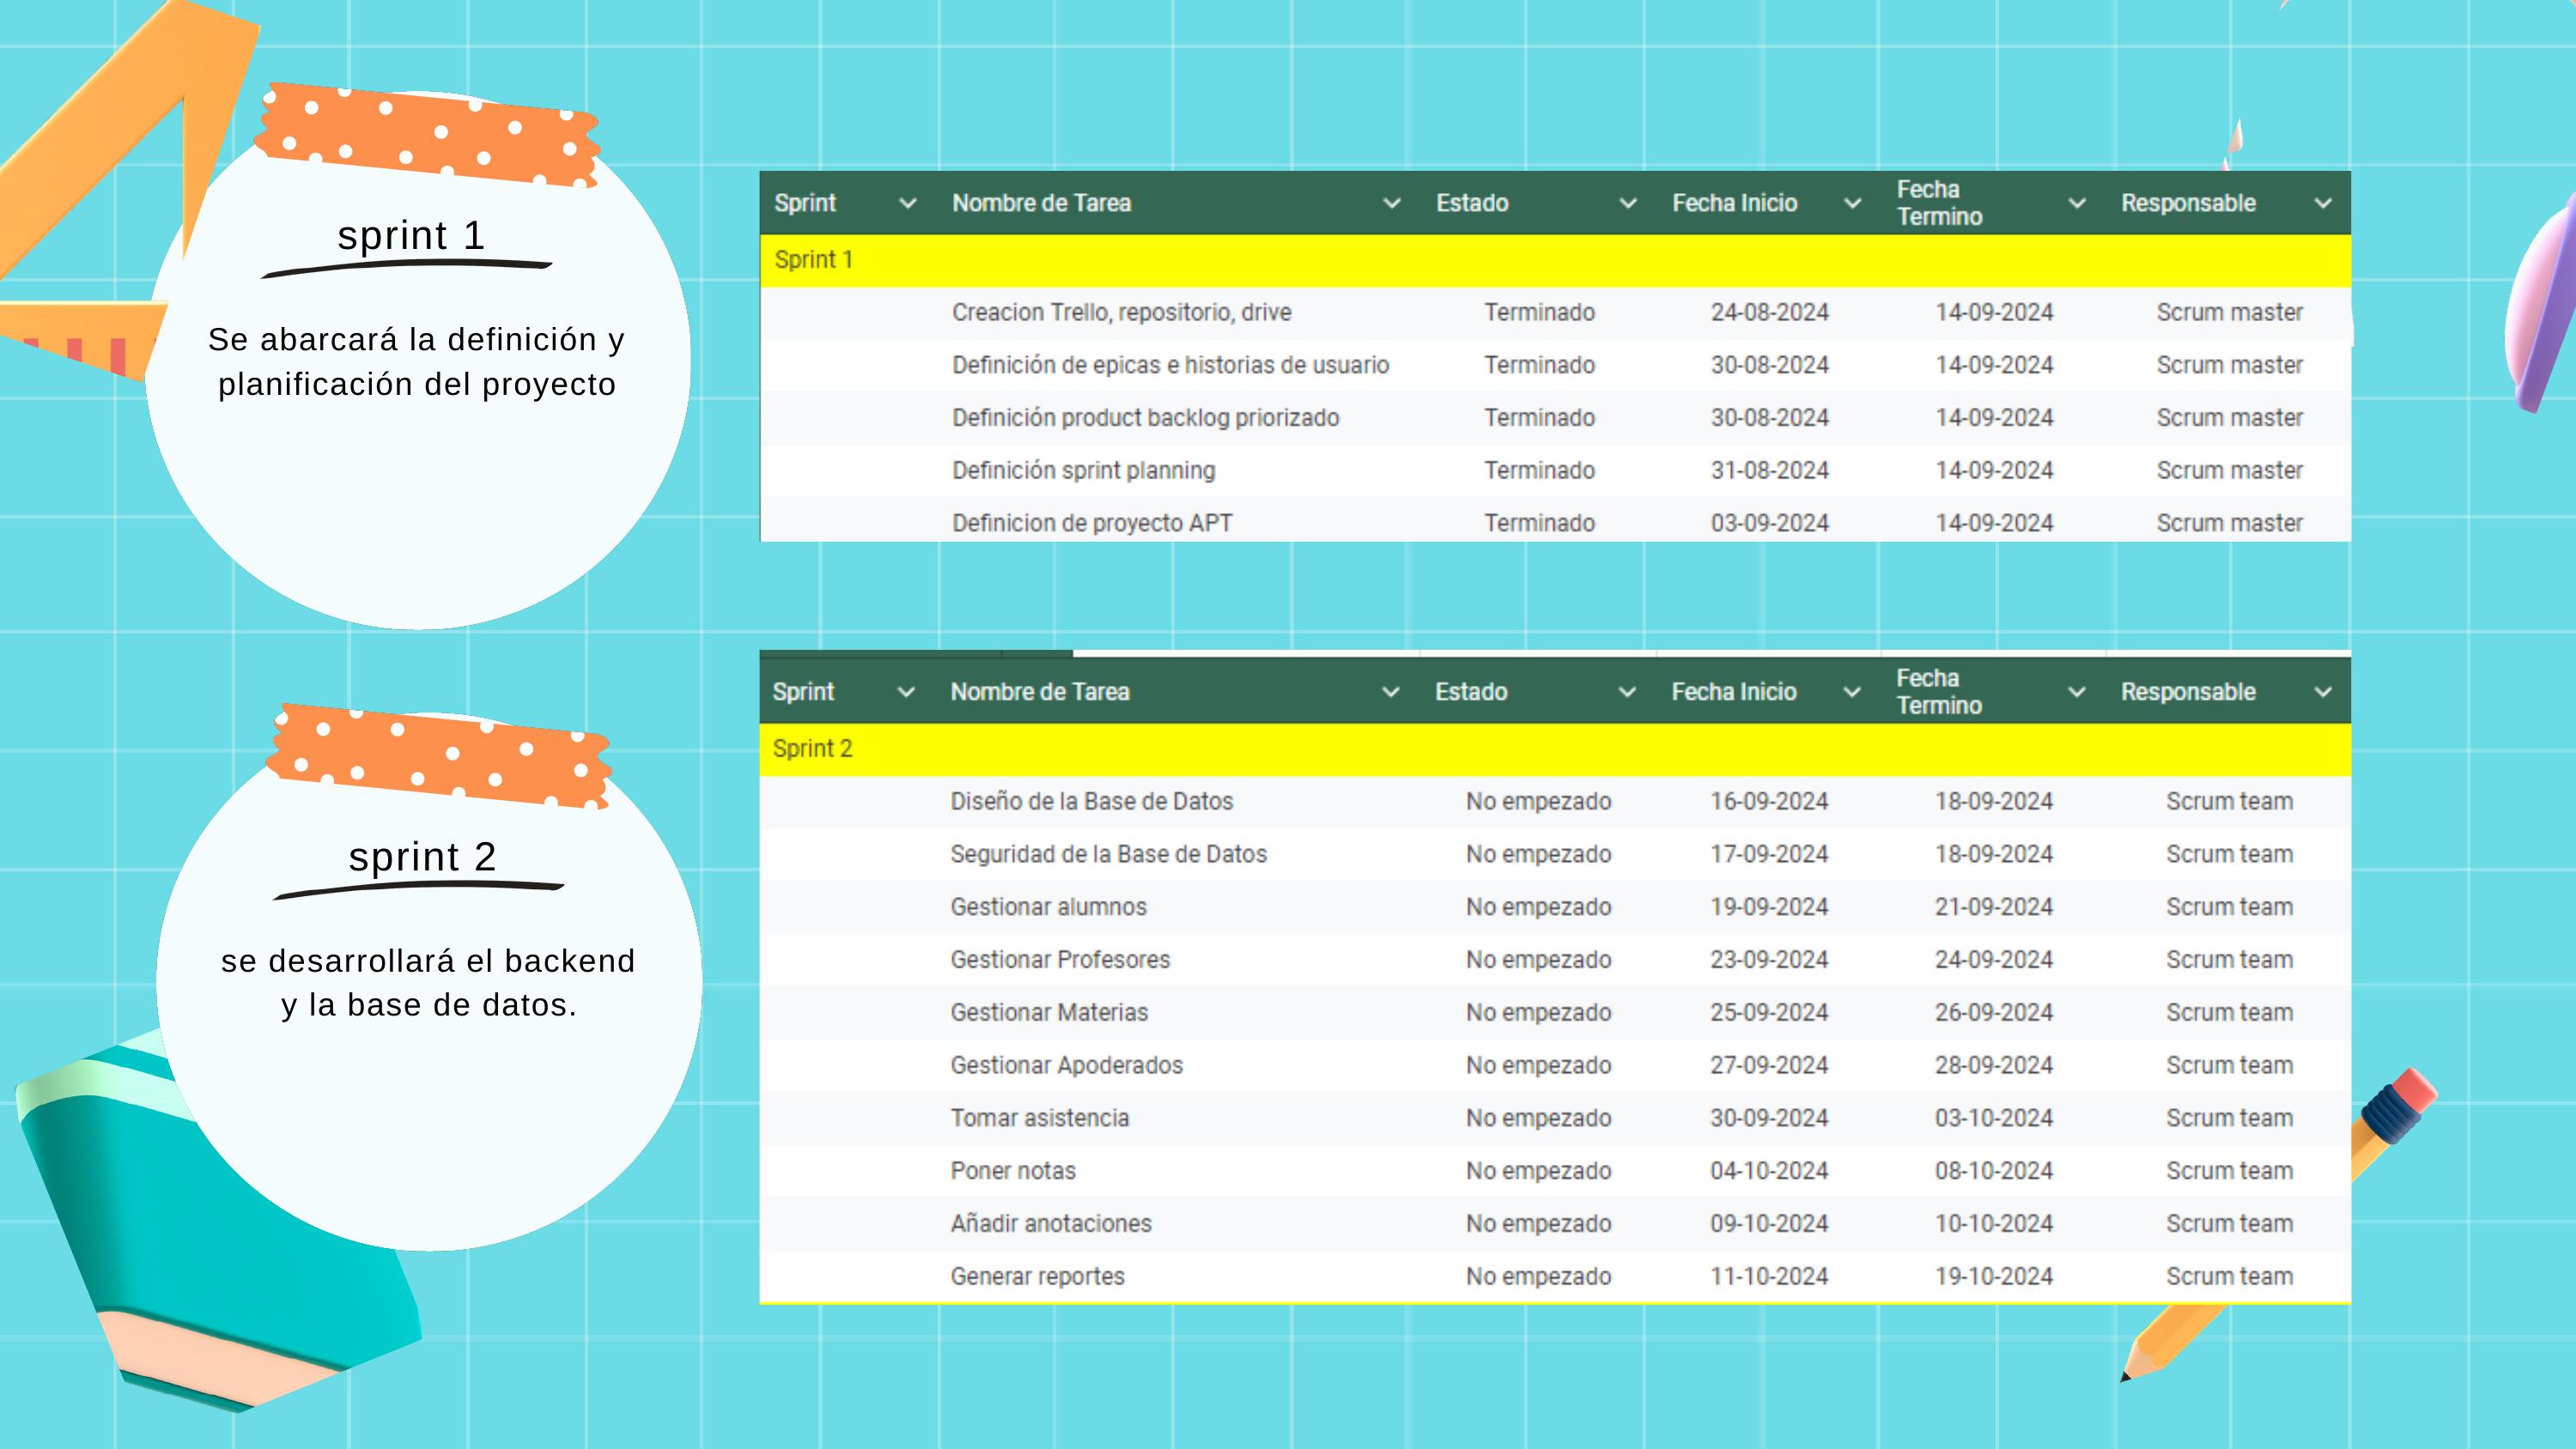

sprint 1

Se abarcará la definición y planificación del proyecto

sprint 2

se desarrollará el backend y la base de datos.